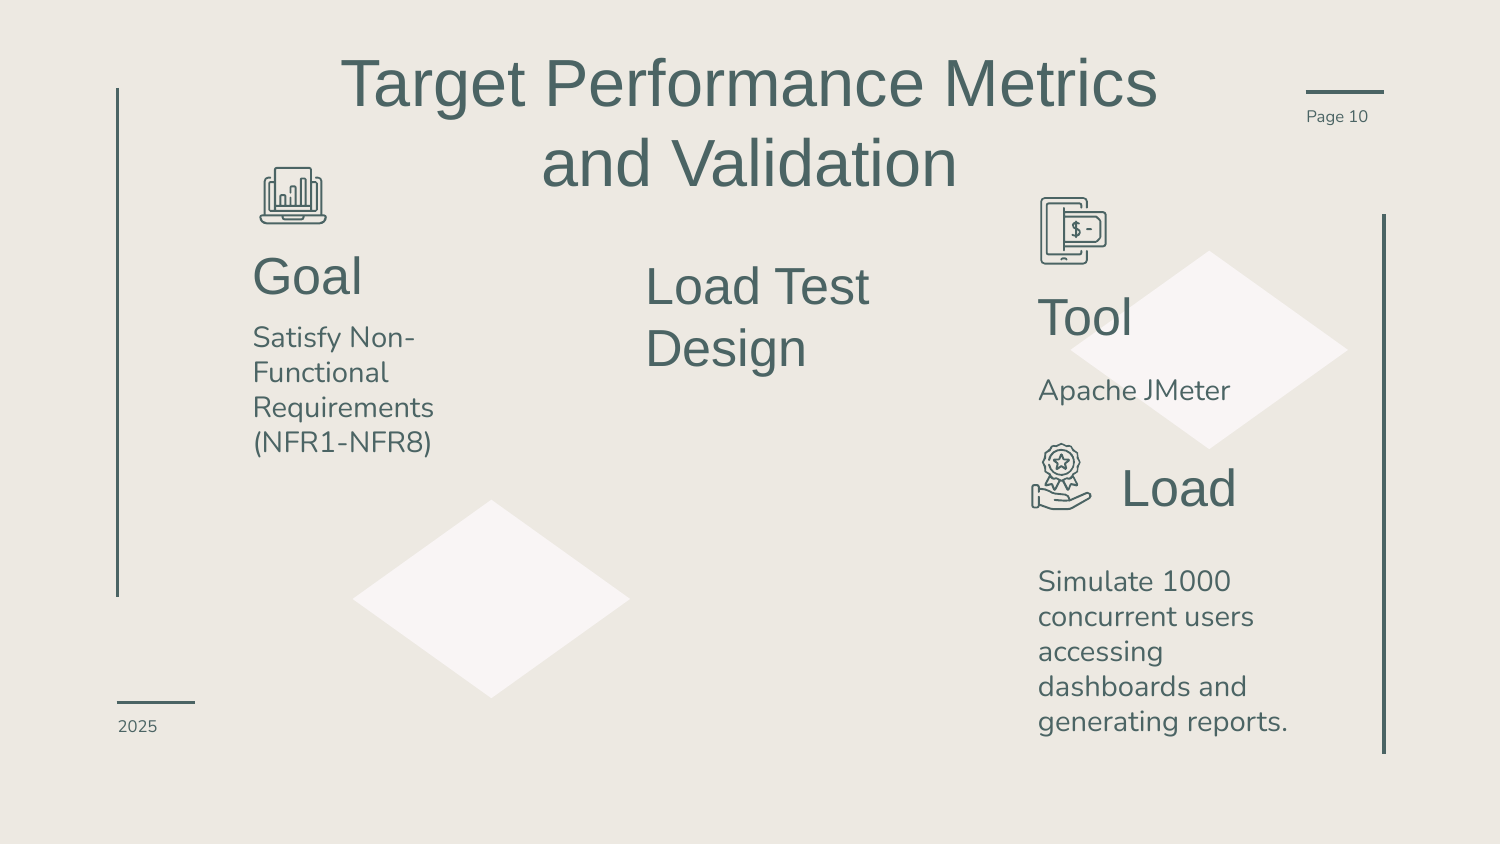

Target Performance Metrics and Validation
Page 10

# Goal
Load Test Design
Tool
Satisfy Non-Functional Requirements (NFR1-NFR8)
Apache JMeter
Load

Simulate 1000 concurrent users accessing dashboards and generating reports.
2025